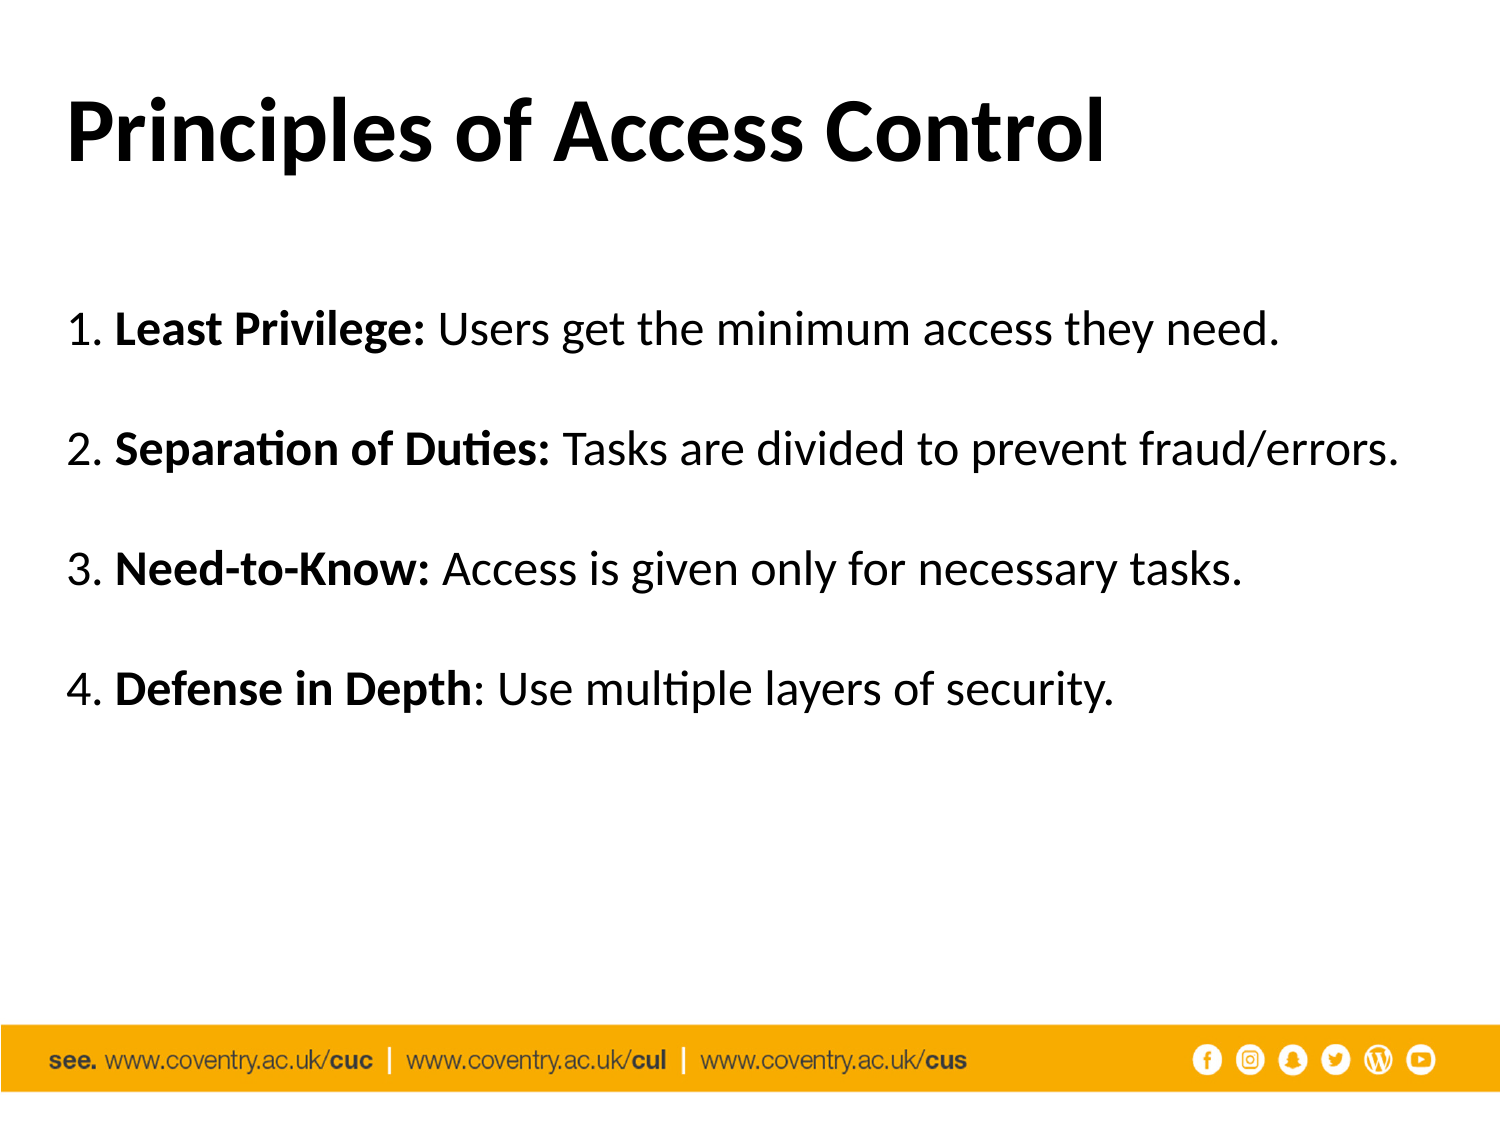

# Principles of Access Control
1. Least Privilege: Users get the minimum access they need.

2. Separation of Duties: Tasks are divided to prevent fraud/errors.

3. Need-to-Know: Access is given only for necessary tasks.

4. Defense in Depth: Use multiple layers of security.